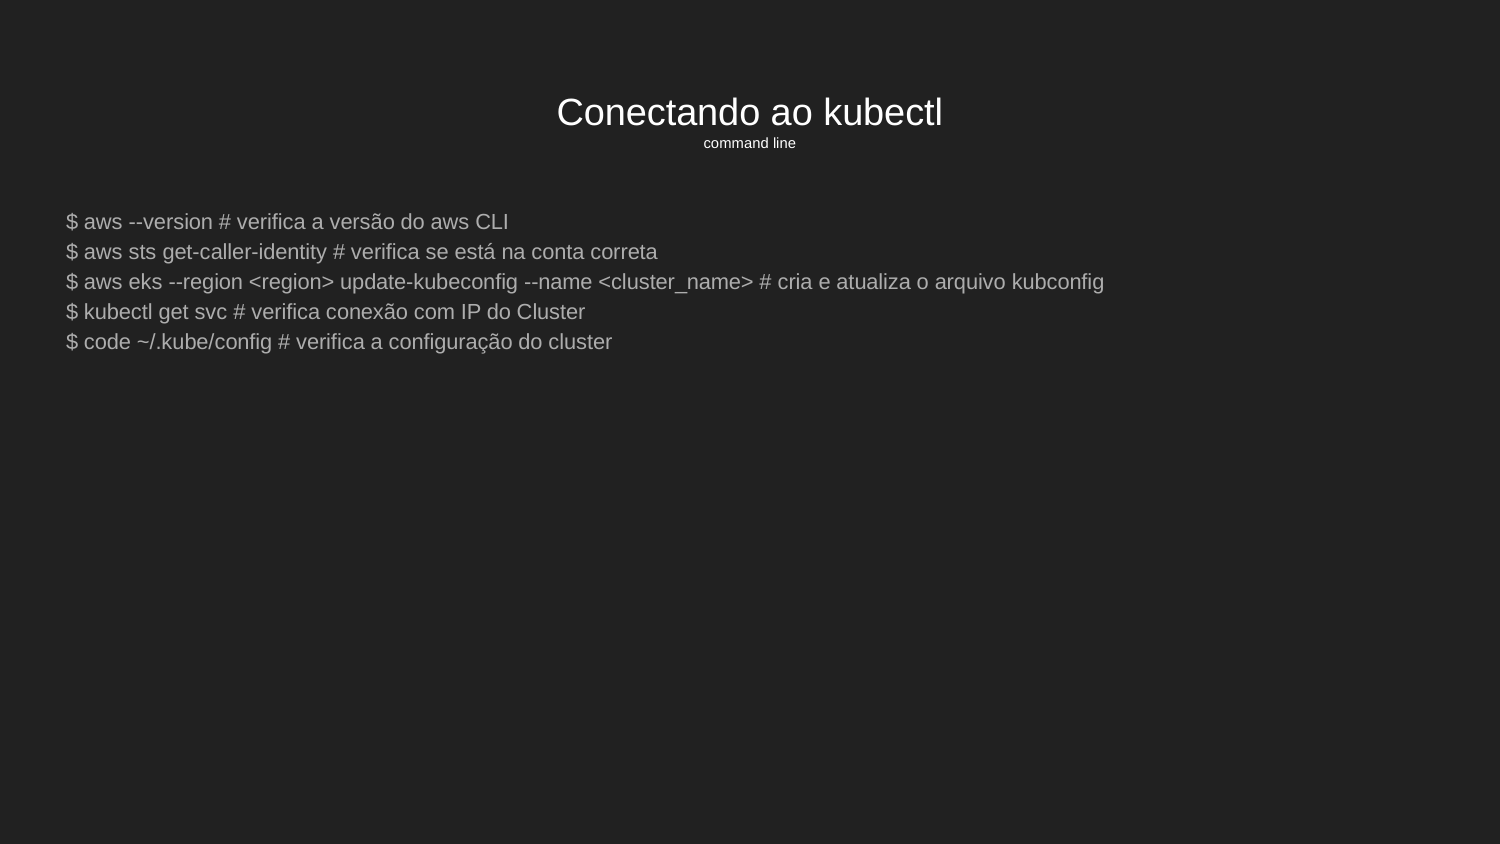

# Conectando ao kubectl
command line

$ aws --version # verifica a versão do aws CLI
$ aws sts get-caller-identity # verifica se está na conta correta
$ aws eks --region <region> update-kubeconfig --name <cluster_name> # cria e atualiza o arquivo kubconfig
$ kubectl get svc # verifica conexão com IP do Cluster
$ code ~/.kube/config # verifica a configuração do cluster